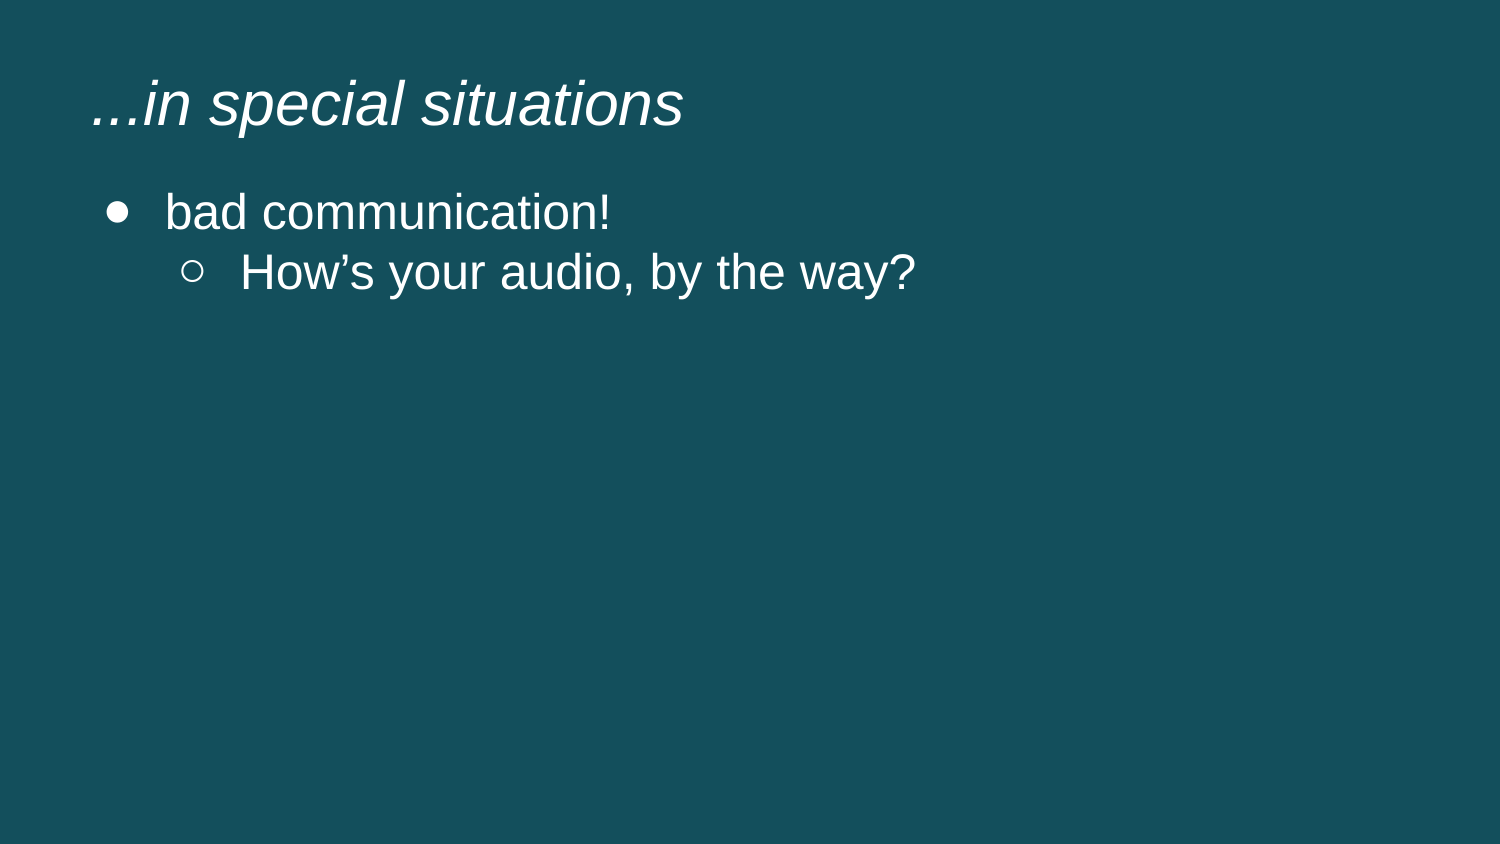

...in special situations
bad communication!
How’s your audio, by the way?